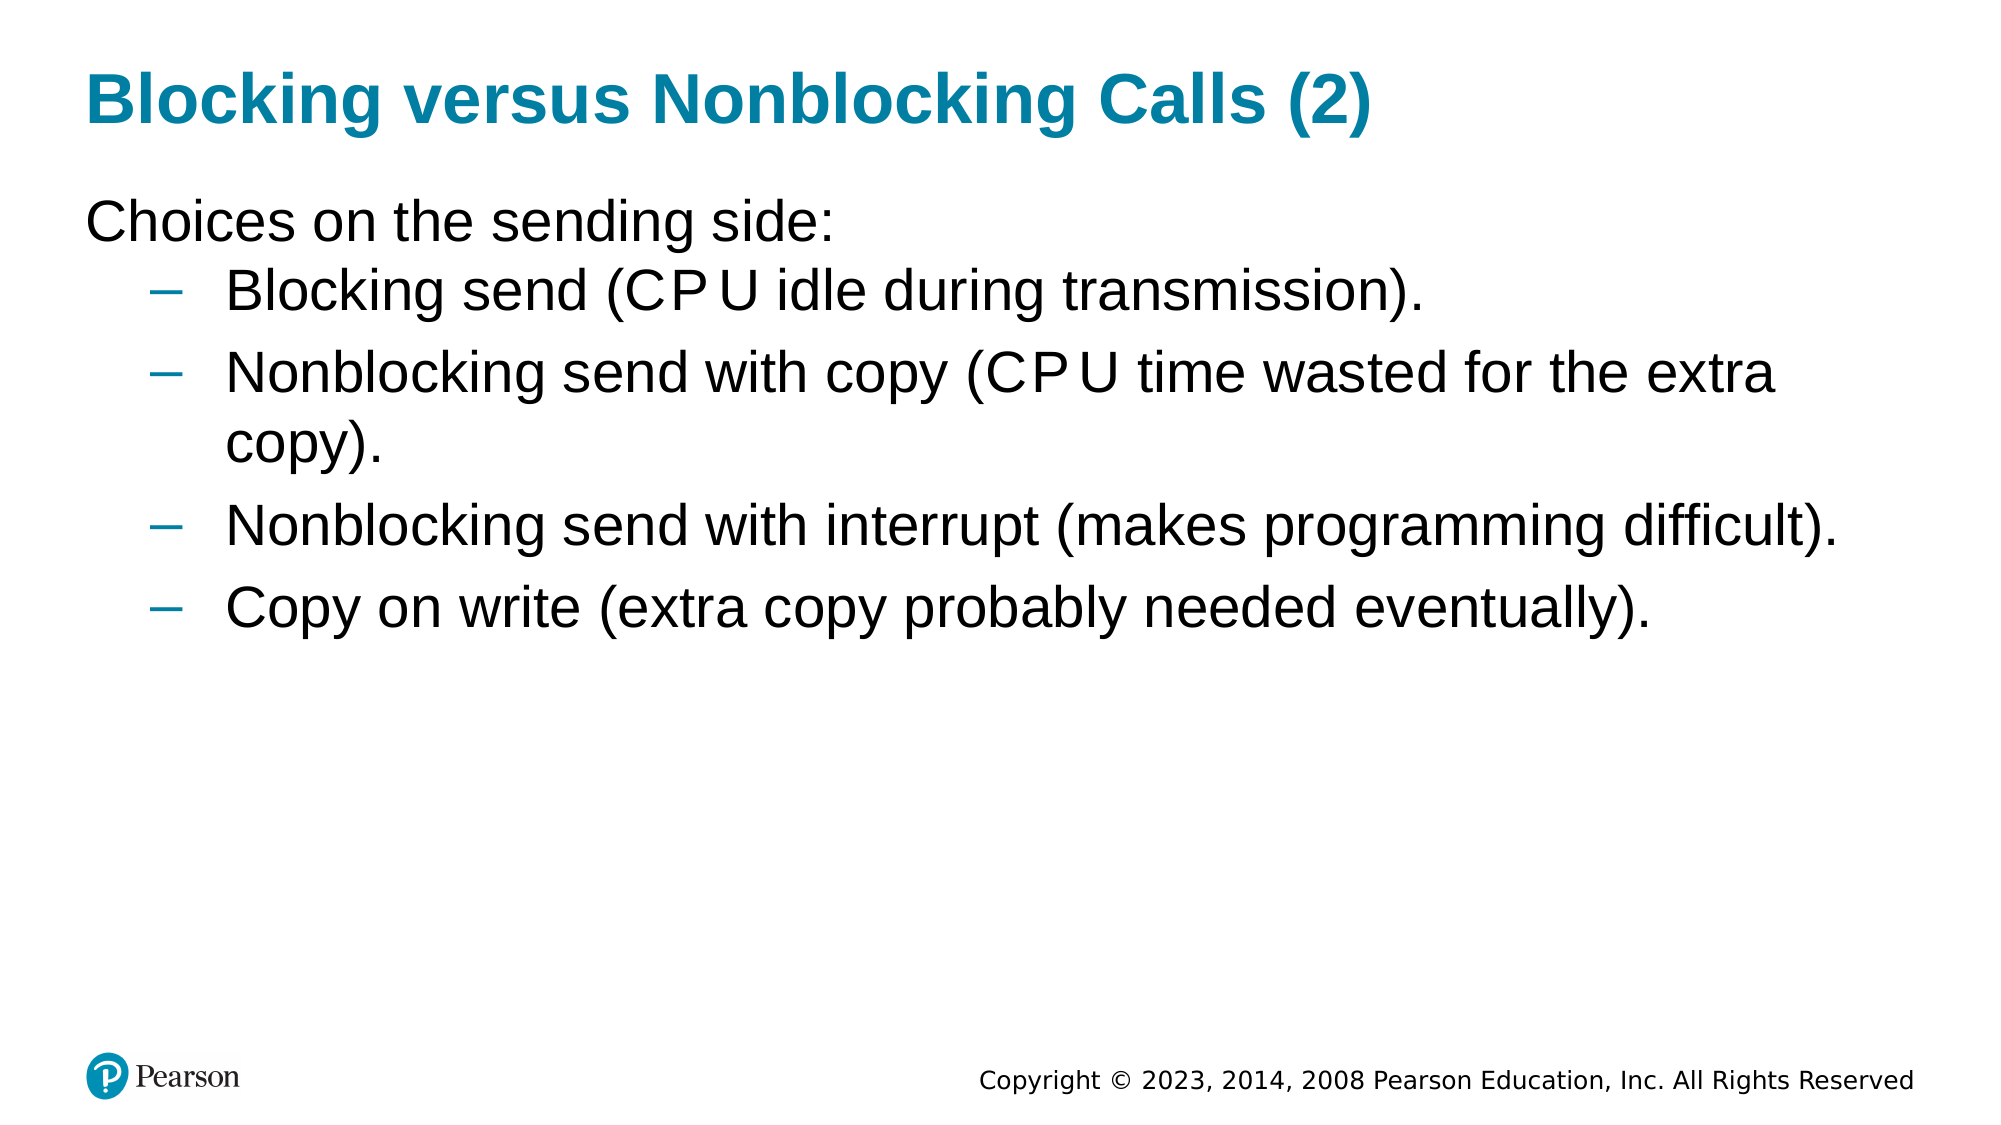

# Blocking versus Nonblocking Calls (2)
Choices on the sending side:
Blocking send (C P U idle during transmission).
Nonblocking send with copy (C P U time wasted for the extra copy).
Nonblocking send with interrupt (makes programming difficult).
Copy on write (extra copy probably needed eventually).